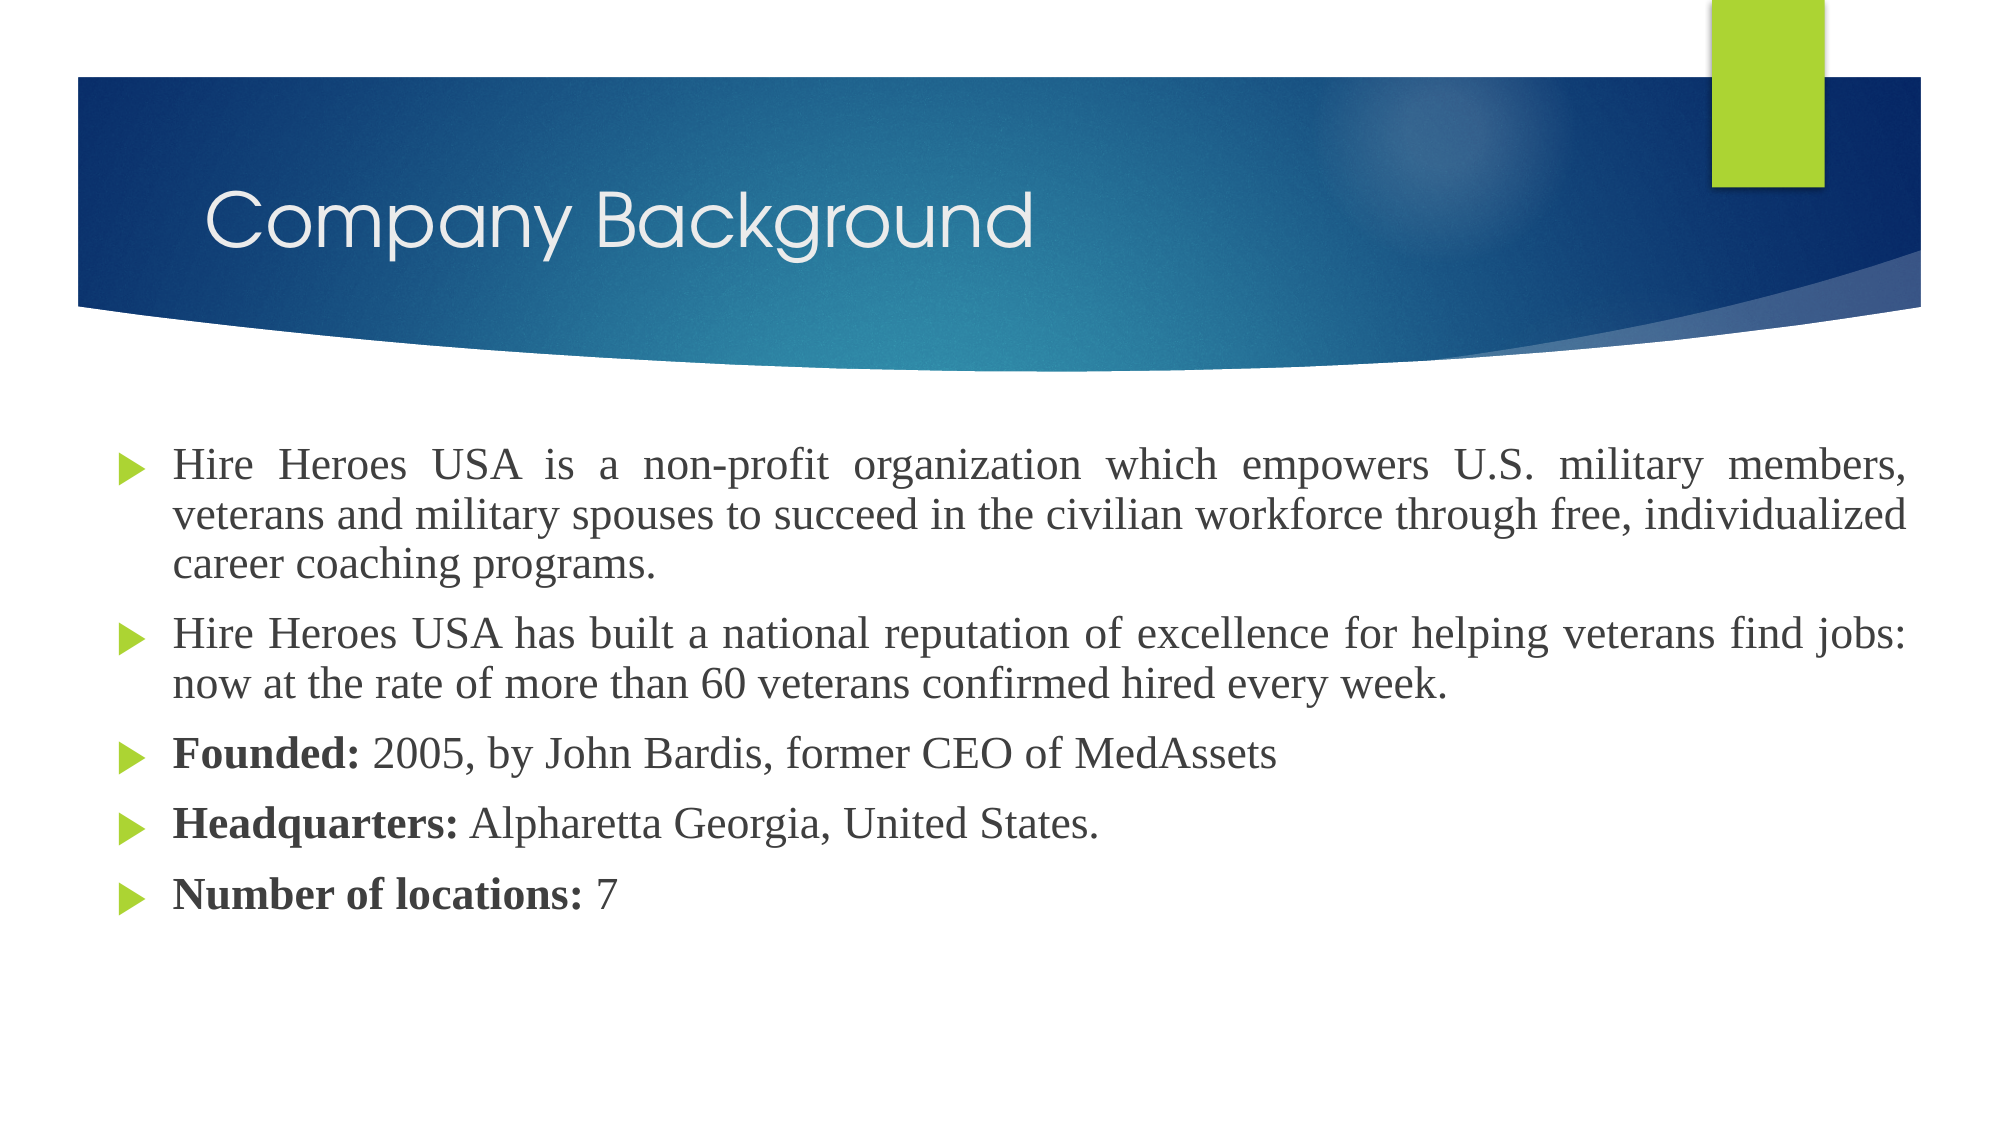

# Company Background
Hire Heroes USA is a non-profit organization which empowers U.S. military members, veterans and military spouses to succeed in the civilian workforce through free, individualized career coaching programs.
Hire Heroes USA has built a national reputation of excellence for helping veterans find jobs: now at the rate of more than 60 veterans confirmed hired every week.
Founded: 2005, by John Bardis, former CEO of MedAssets
Headquarters: Alpharetta Georgia, United States.
Number of locations: 7